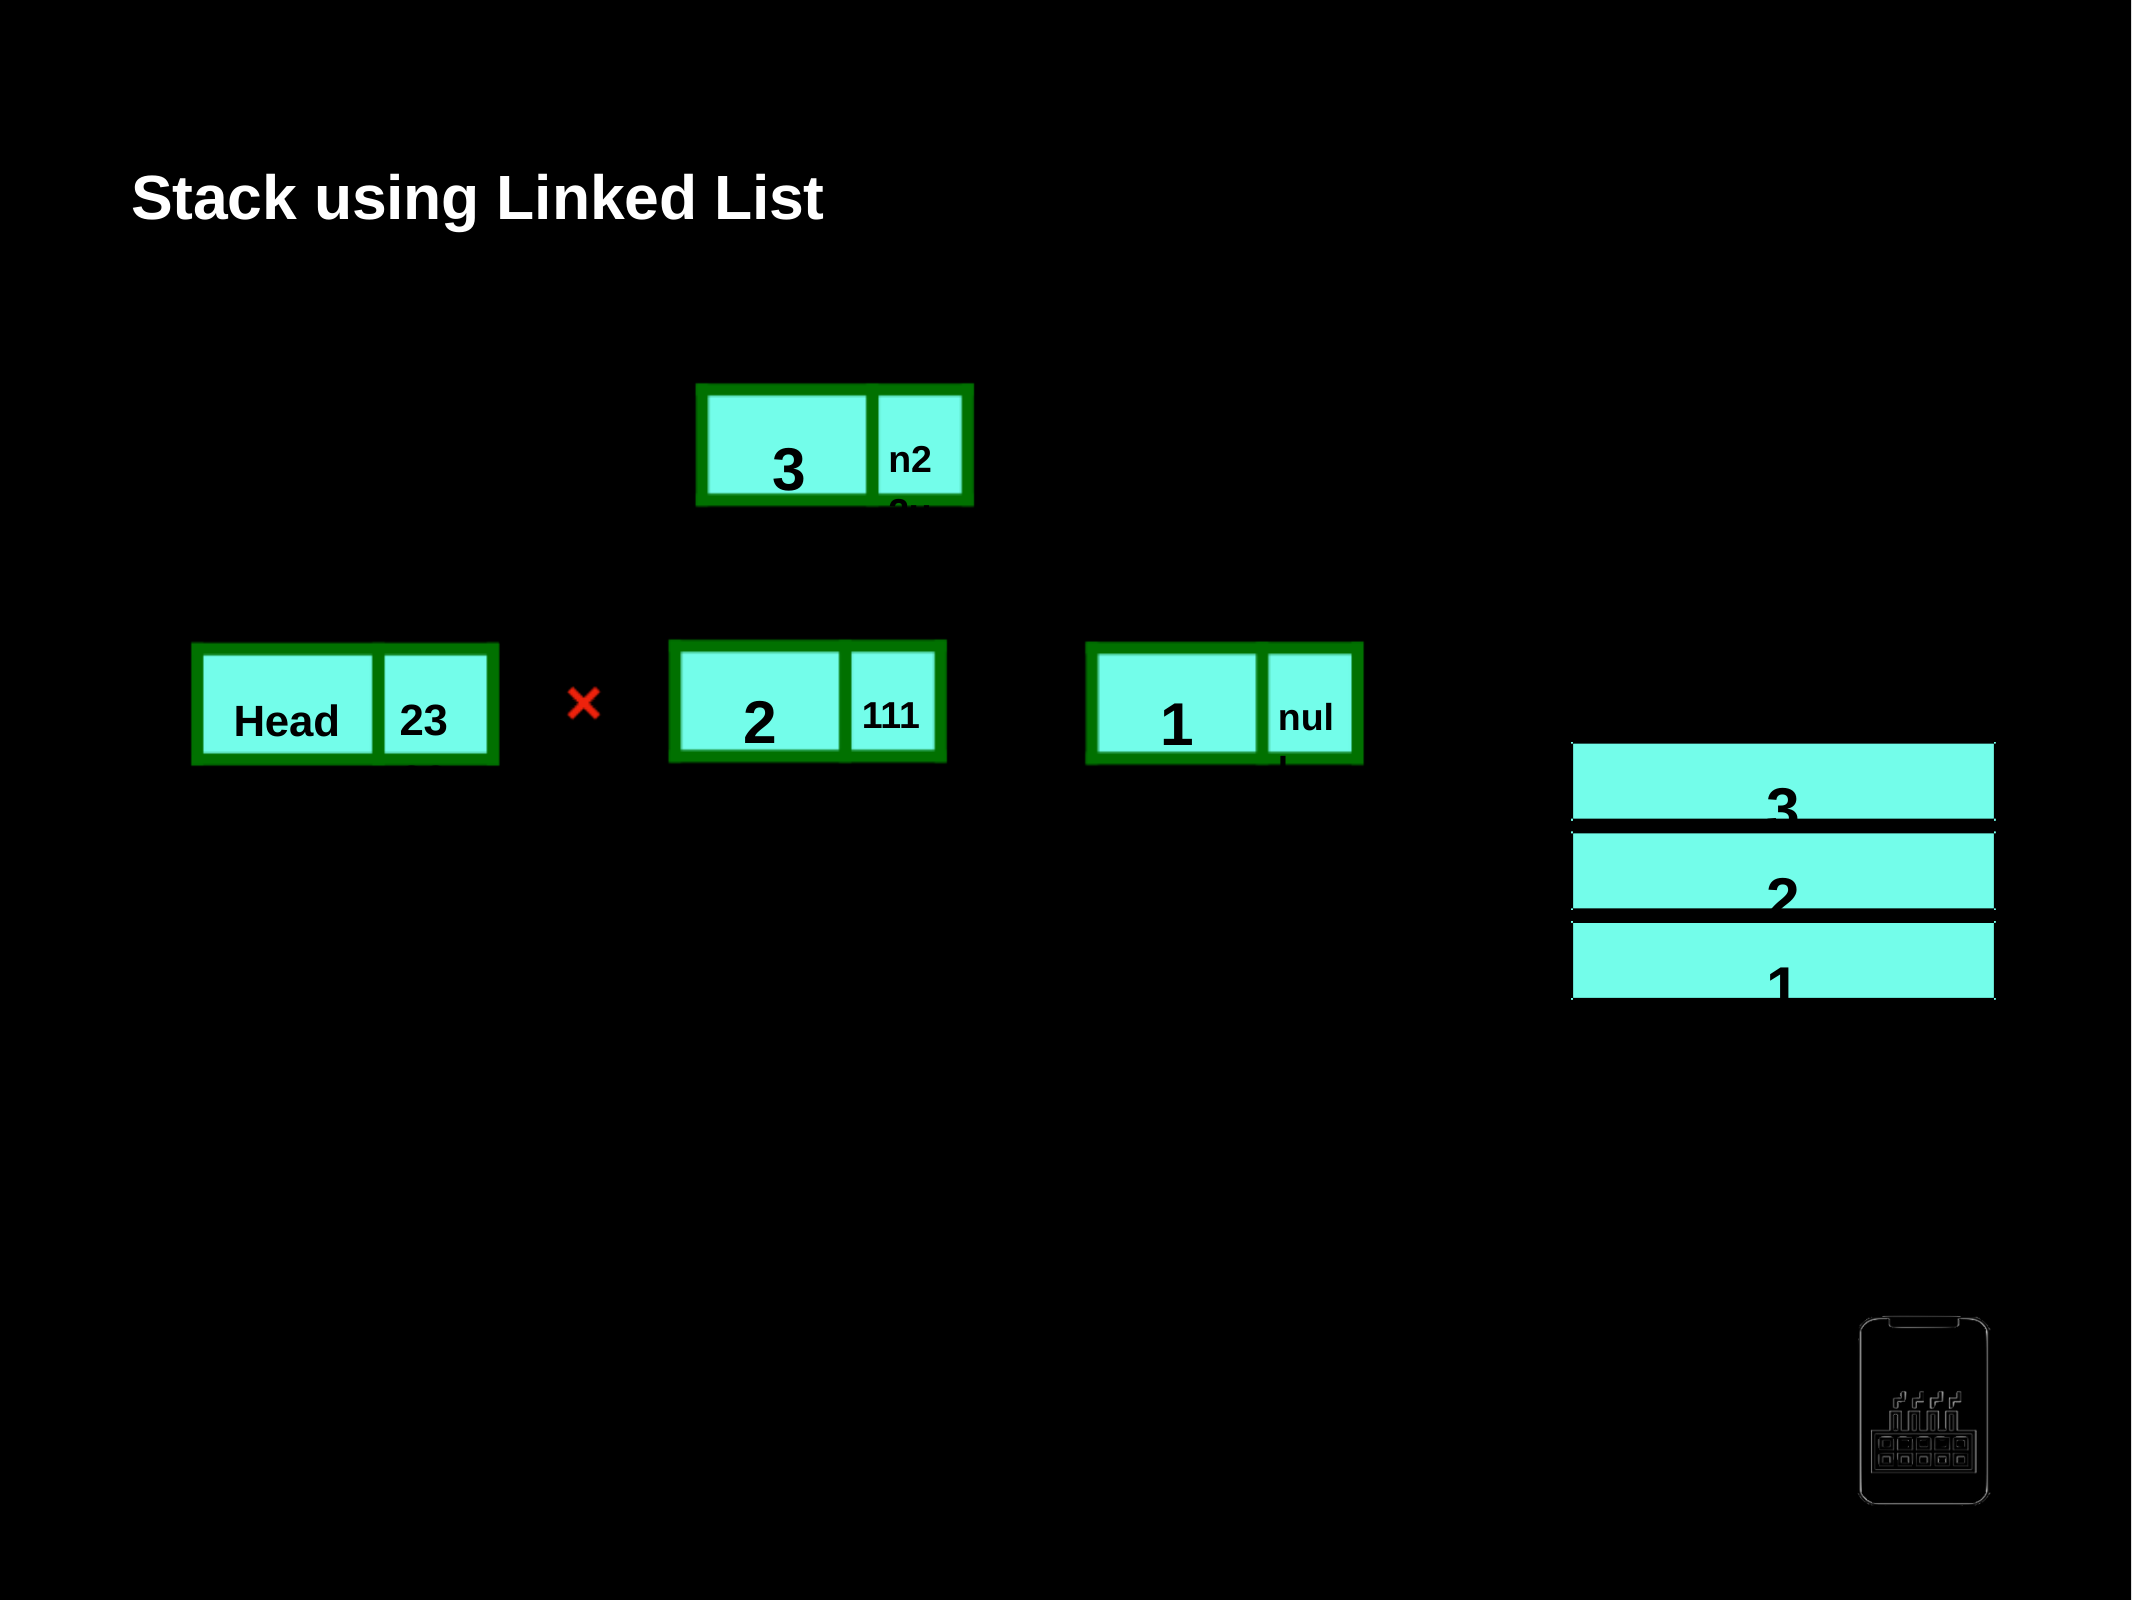

Stack using Linked List
push() Method

3
n2 2u 2l l
333

2
1
23 32 32
Head
111
null
3 2 1
222
111

AppMillers
www.appmillers.com